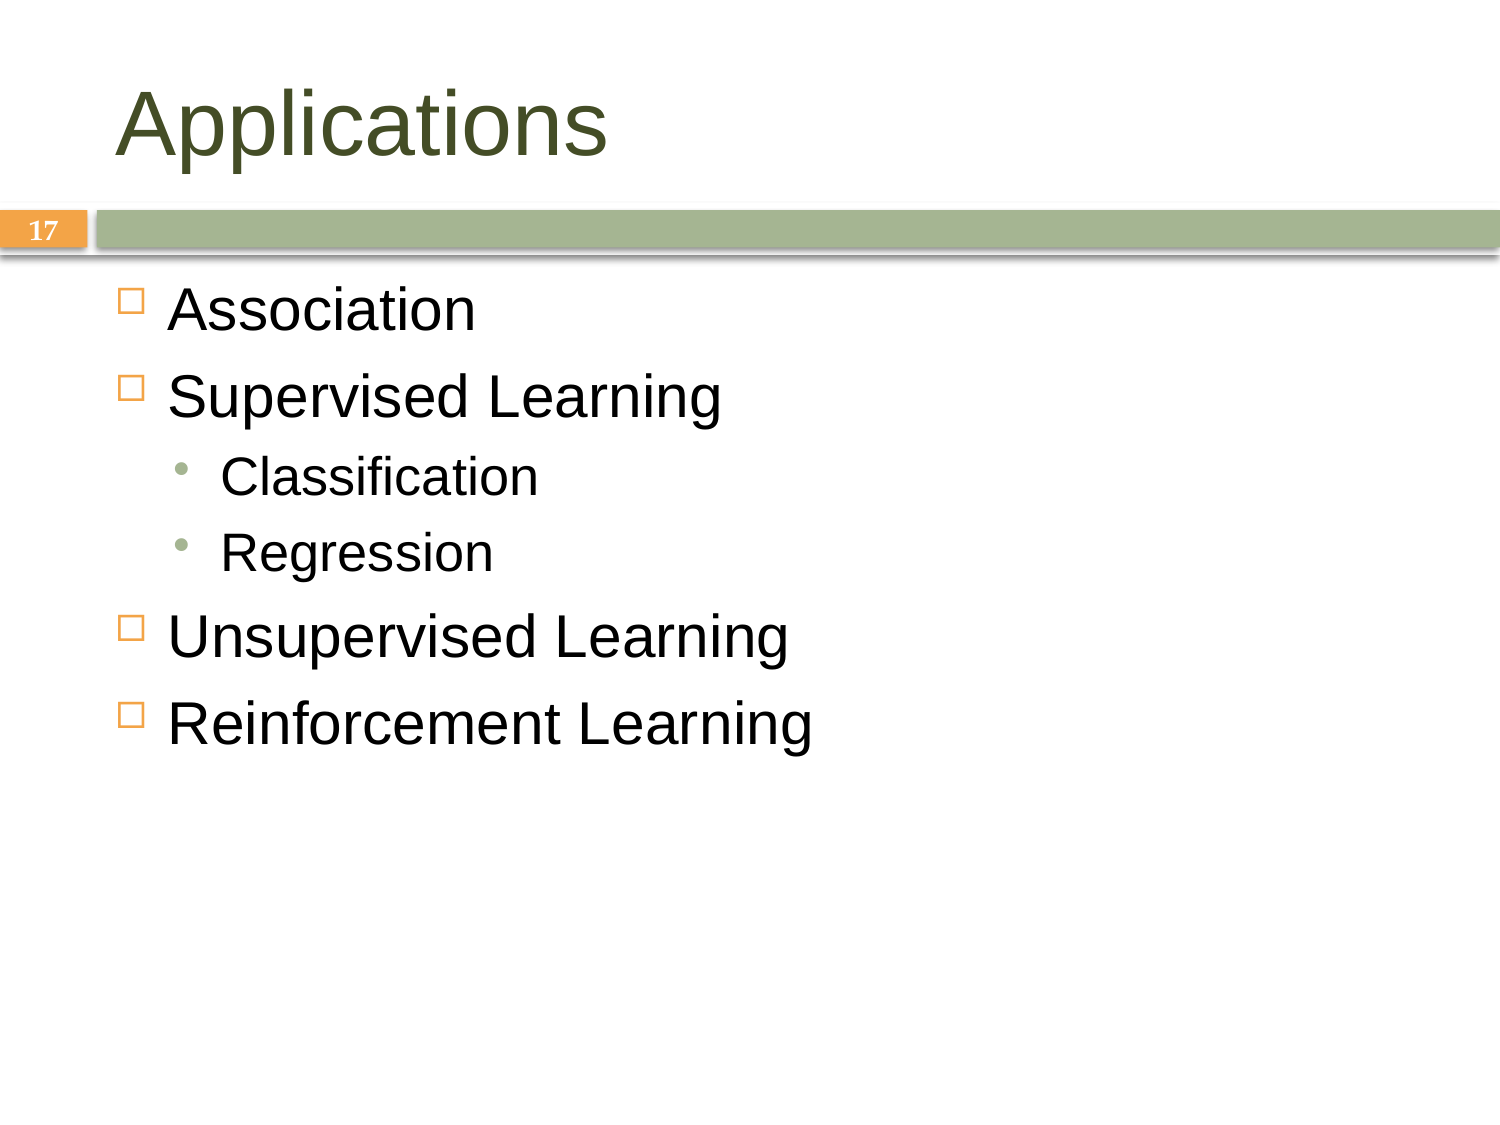

# Applications
17
Association
Supervised Learning
Classification
Regression
Unsupervised Learning
Reinforcement Learning